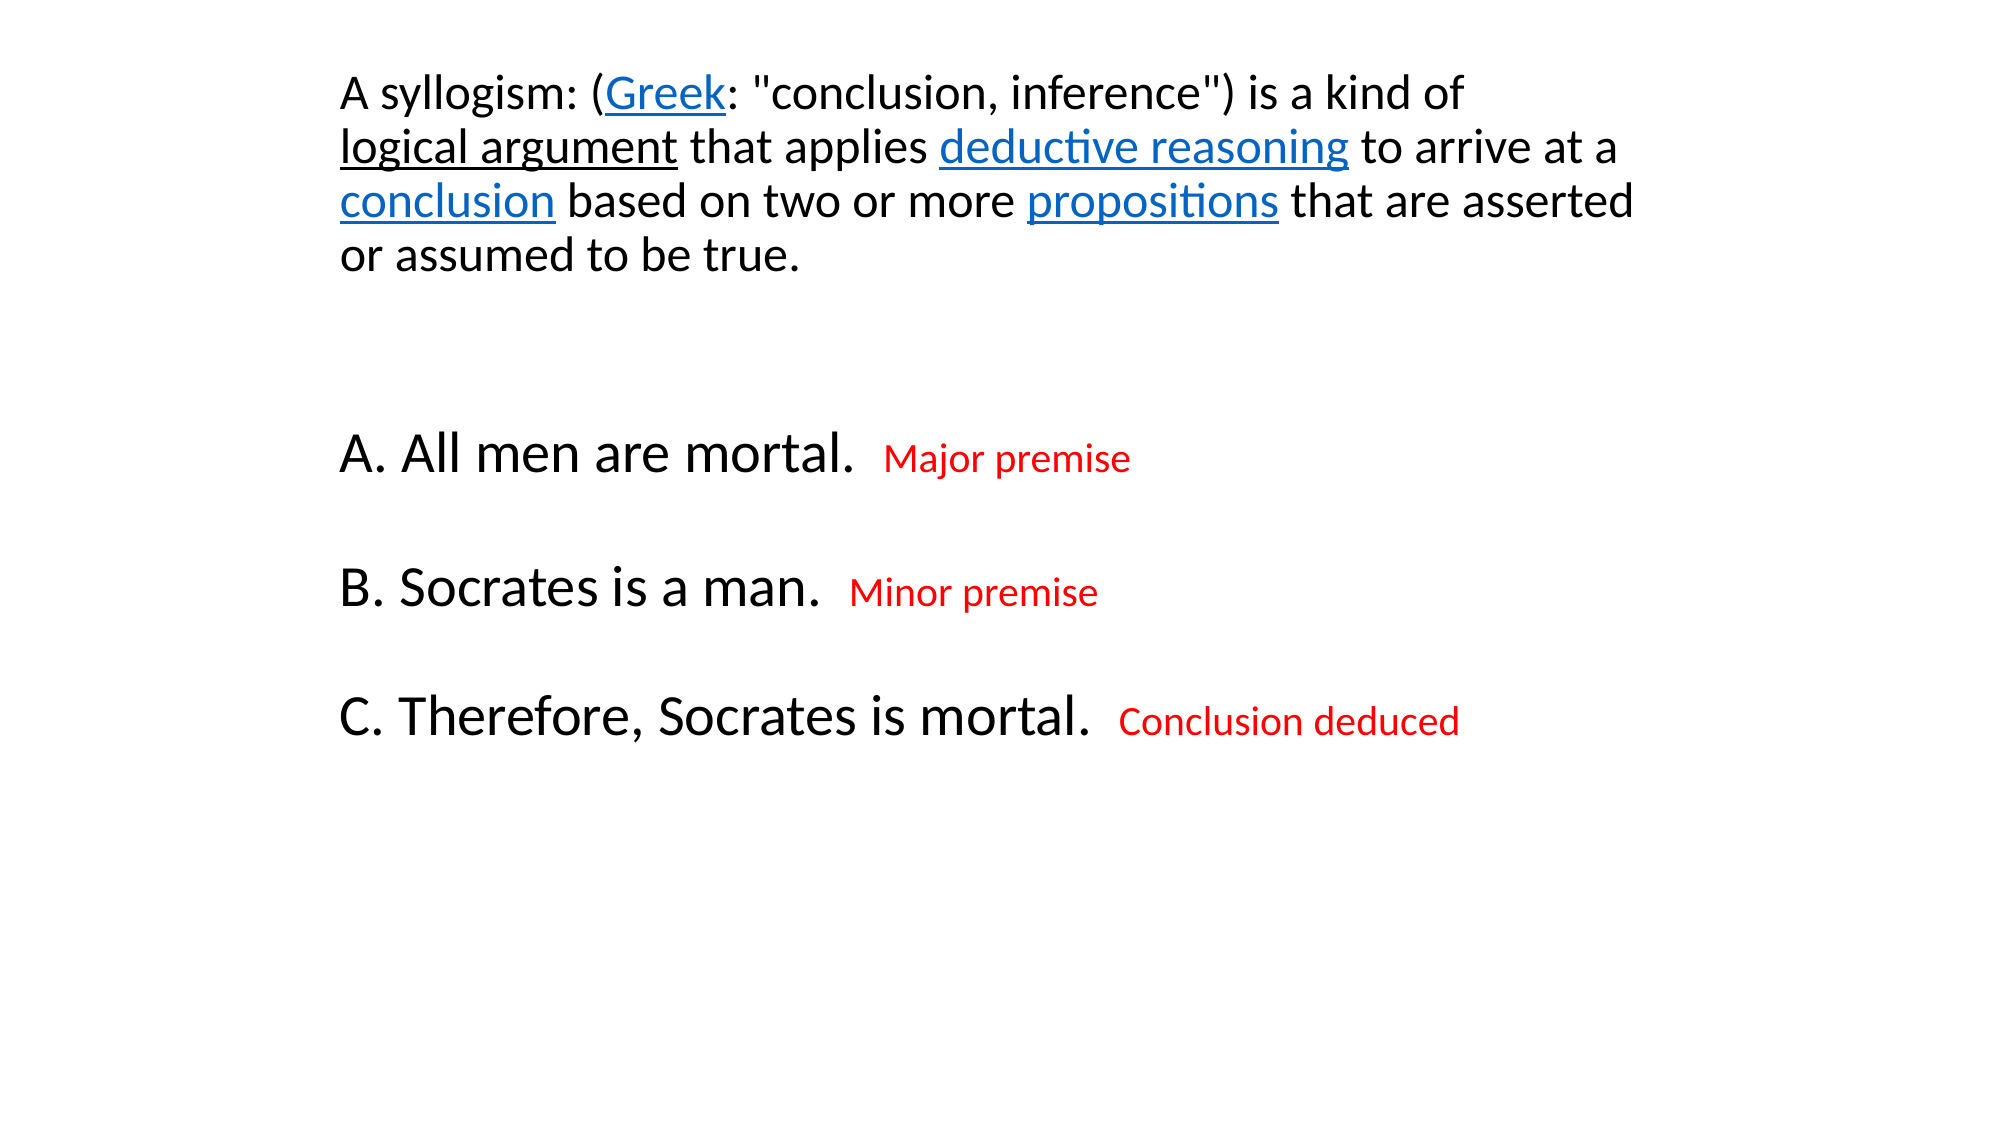

# A syllogism: (Greek: "conclusion, inference") is a kind of logical argument that applies deductive reasoning to arrive at a conclusion based on two or more propositions that are asserted or assumed to be true.
A. All men are mortal.  Major premise
B. Socrates is a man.  Minor premise
C. Therefore, Socrates is mortal.  Conclusion deduced